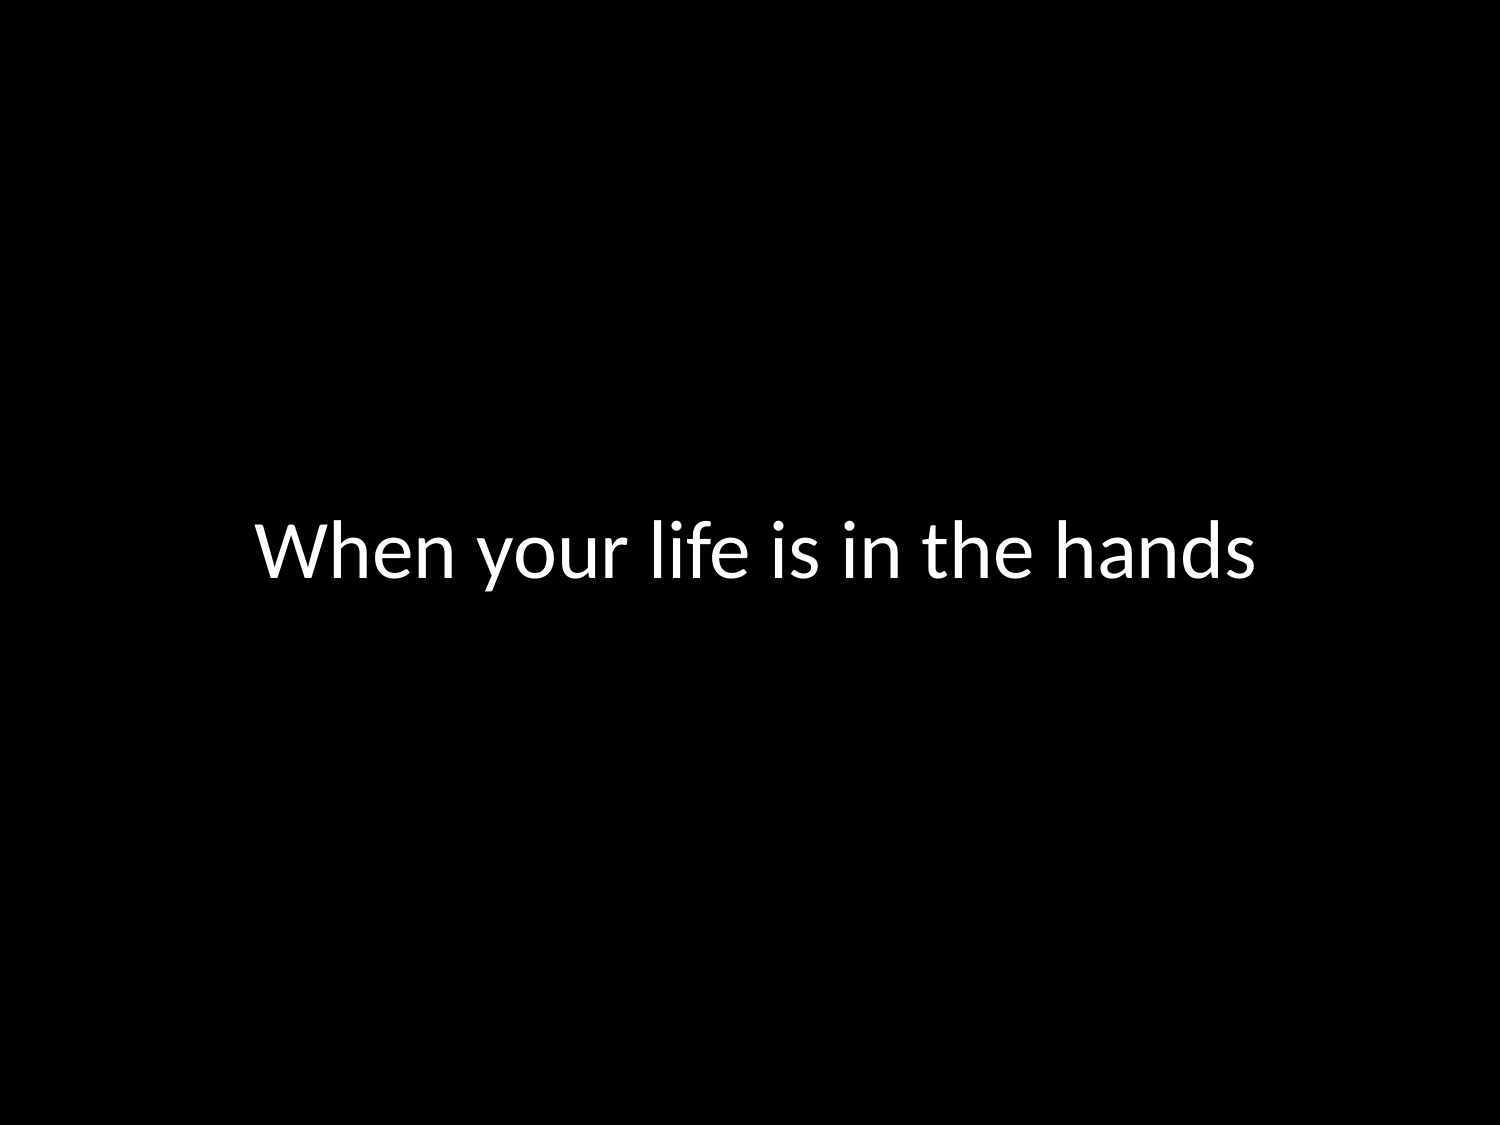

When your life is in the hands